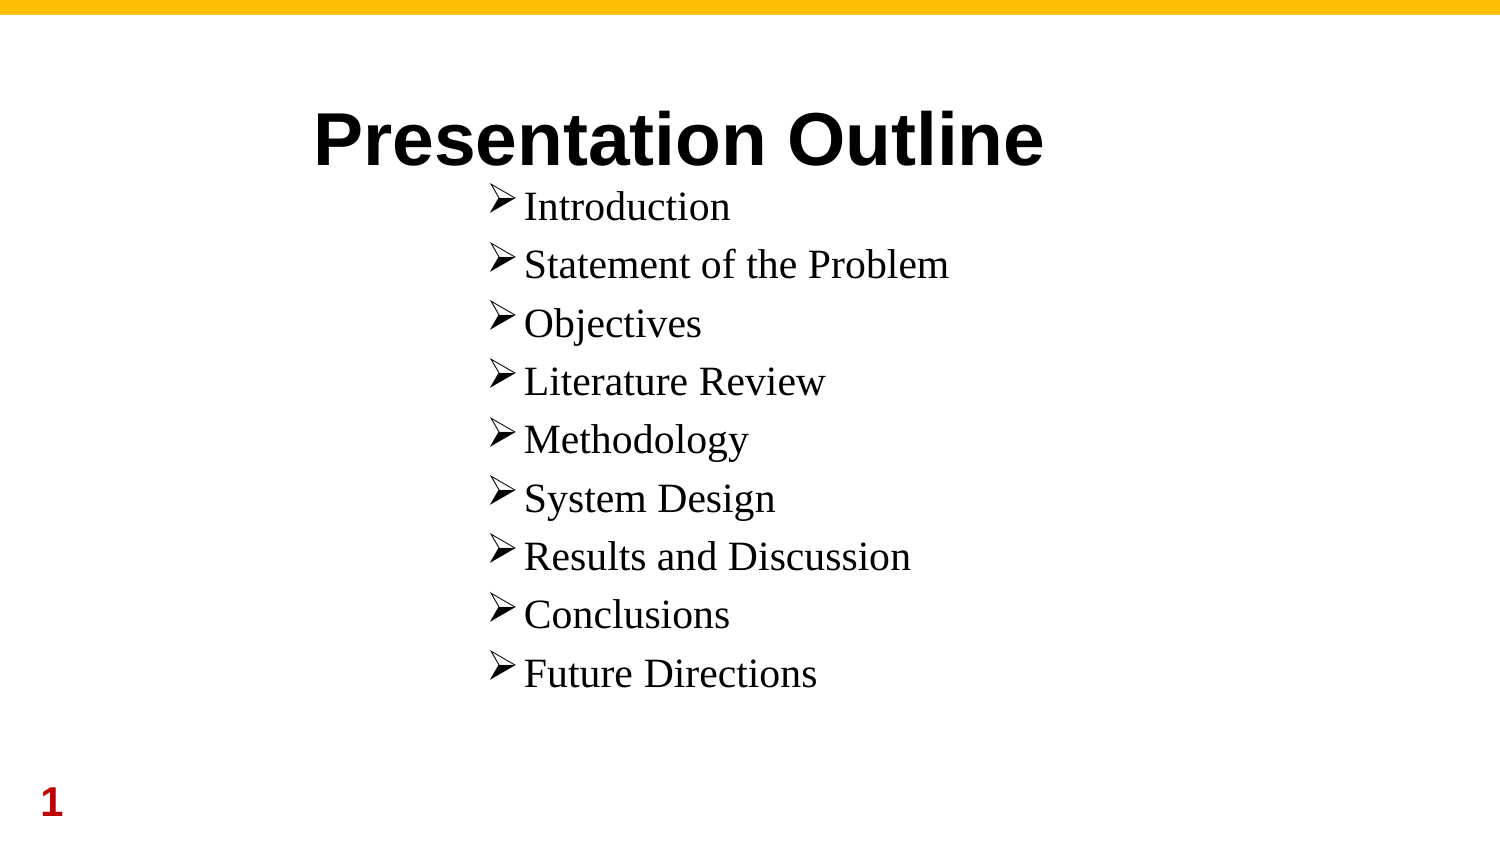

# Presentation Outline
Introduction
Statement of the Problem
Objectives
Literature Review
Methodology
System Design
Results and Discussion
Conclusions
Future Directions
1